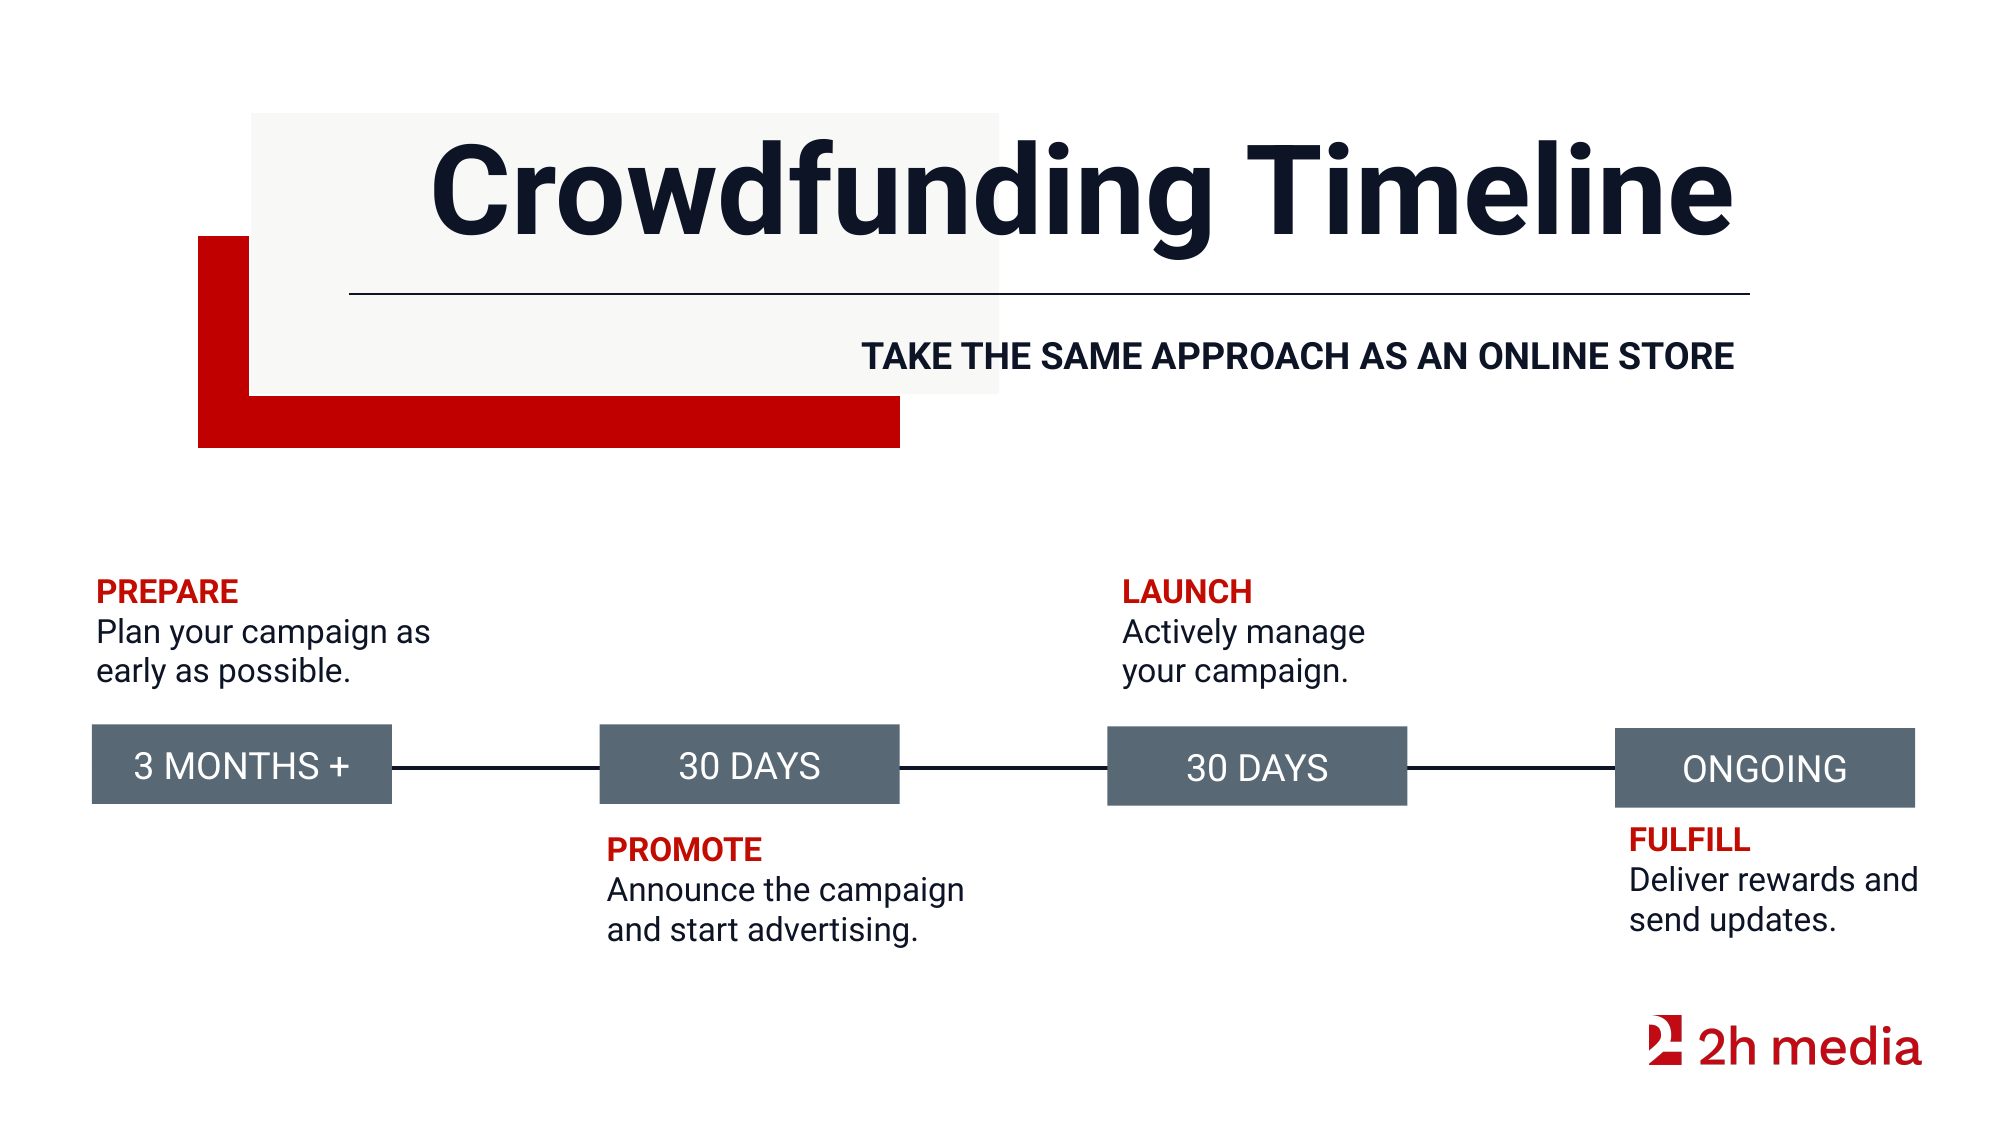

Crowdfunding Timeline
Take the same approach as an online store
Prepare
Plan your campaign as early as possible.

Launch
Actively manage your campaign.

3 MONTHS +
30 DAYS
30 DAYS
ONGOING
Fulfill
Deliver rewards and send updates.

Promote
Announce the campaign and start advertising.